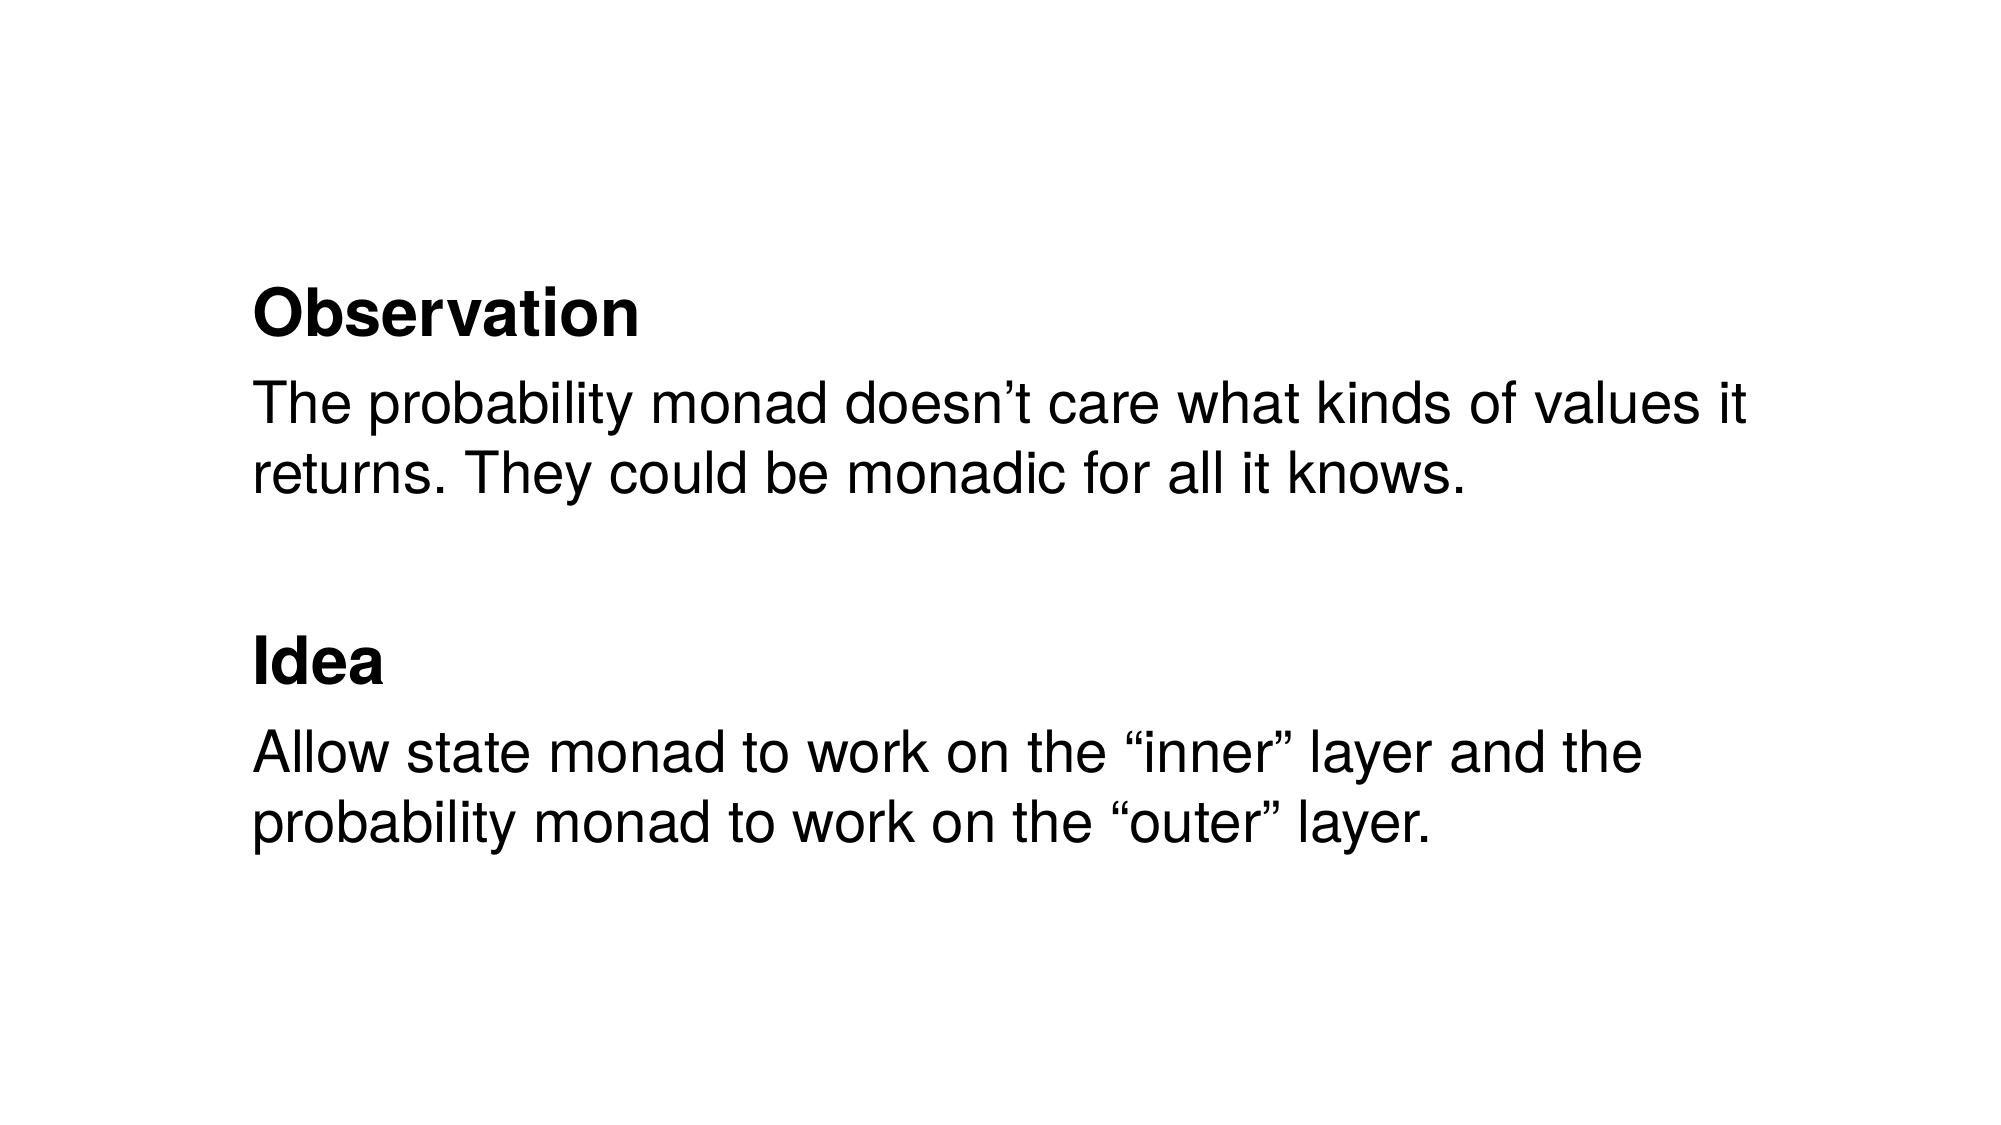

Observation
The probability monad doesn’t care what kinds of values it returns. They could be monadic for all it knows.
Idea
Allow state monad to work on the “inner” layer and the probability monad to work on the “outer” layer.